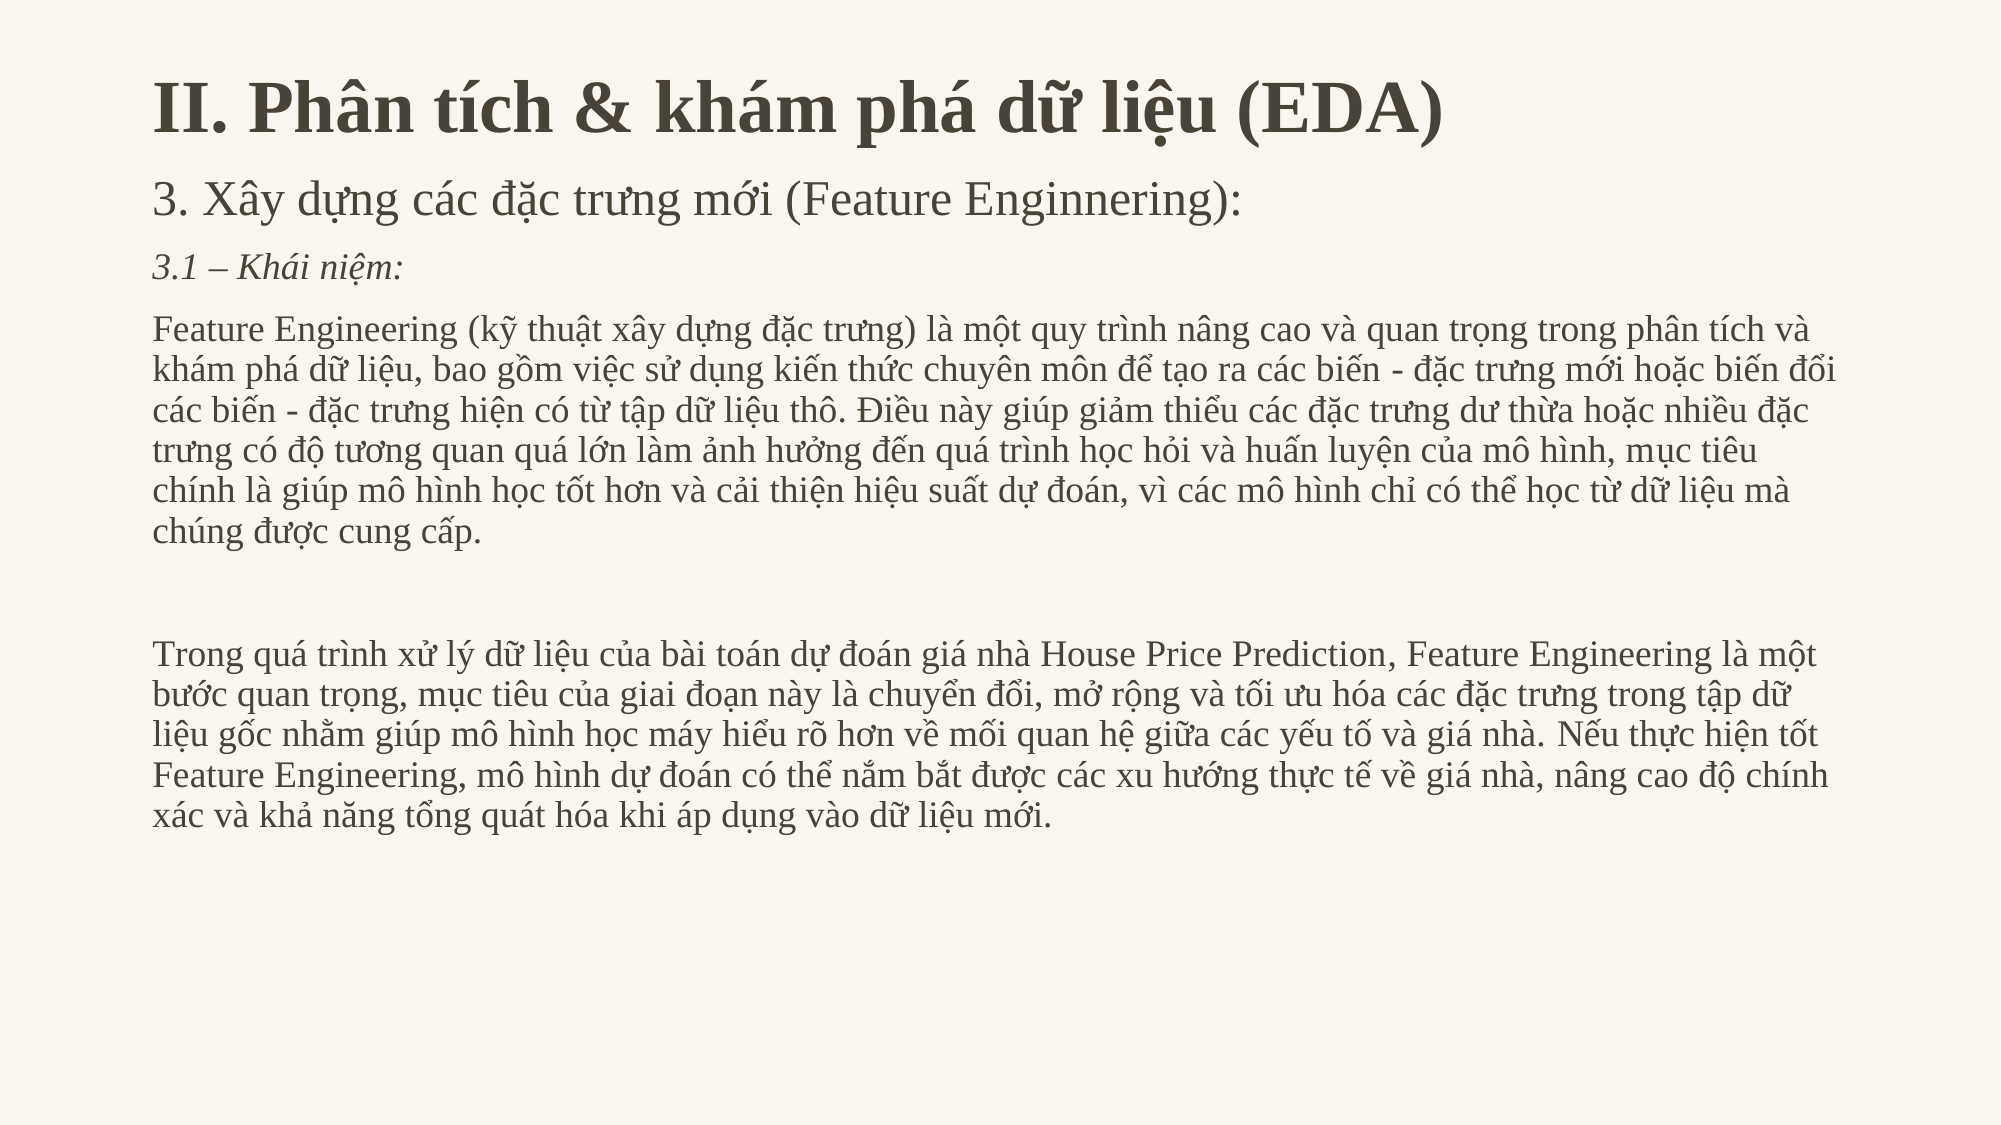

# II. Phân tích & khám phá dữ liệu (EDA)
3. Xây dựng các đặc trưng mới (Feature Enginnering):
3.1 – Khái niệm:
Feature Engineering (kỹ thuật xây dựng đặc trưng) là một quy trình nâng cao và quan trọng trong phân tích và khám phá dữ liệu, bao gồm việc sử dụng kiến thức chuyên môn để tạo ra các biến - đặc trưng mới hoặc biến đổi các biến - đặc trưng hiện có từ tập dữ liệu thô. Điều này giúp giảm thiểu các đặc trưng dư thừa hoặc nhiều đặc trưng có độ tương quan quá lớn làm ảnh hưởng đến quá trình học hỏi và huấn luyện của mô hình, mục tiêu chính là giúp mô hình học tốt hơn và cải thiện hiệu suất dự đoán, vì các mô hình chỉ có thể học từ dữ liệu mà chúng được cung cấp.

Trong quá trình xử lý dữ liệu của bài toán dự đoán giá nhà House Price Prediction, Feature Engineering là một bước quan trọng, mục tiêu của giai đoạn này là chuyển đổi, mở rộng và tối ưu hóa các đặc trưng trong tập dữ liệu gốc nhằm giúp mô hình học máy hiểu rõ hơn về mối quan hệ giữa các yếu tố và giá nhà. Nếu thực hiện tốt Feature Engineering, mô hình dự đoán có thể nắm bắt được các xu hướng thực tế về giá nhà, nâng cao độ chính xác và khả năng tổng quát hóa khi áp dụng vào dữ liệu mới.